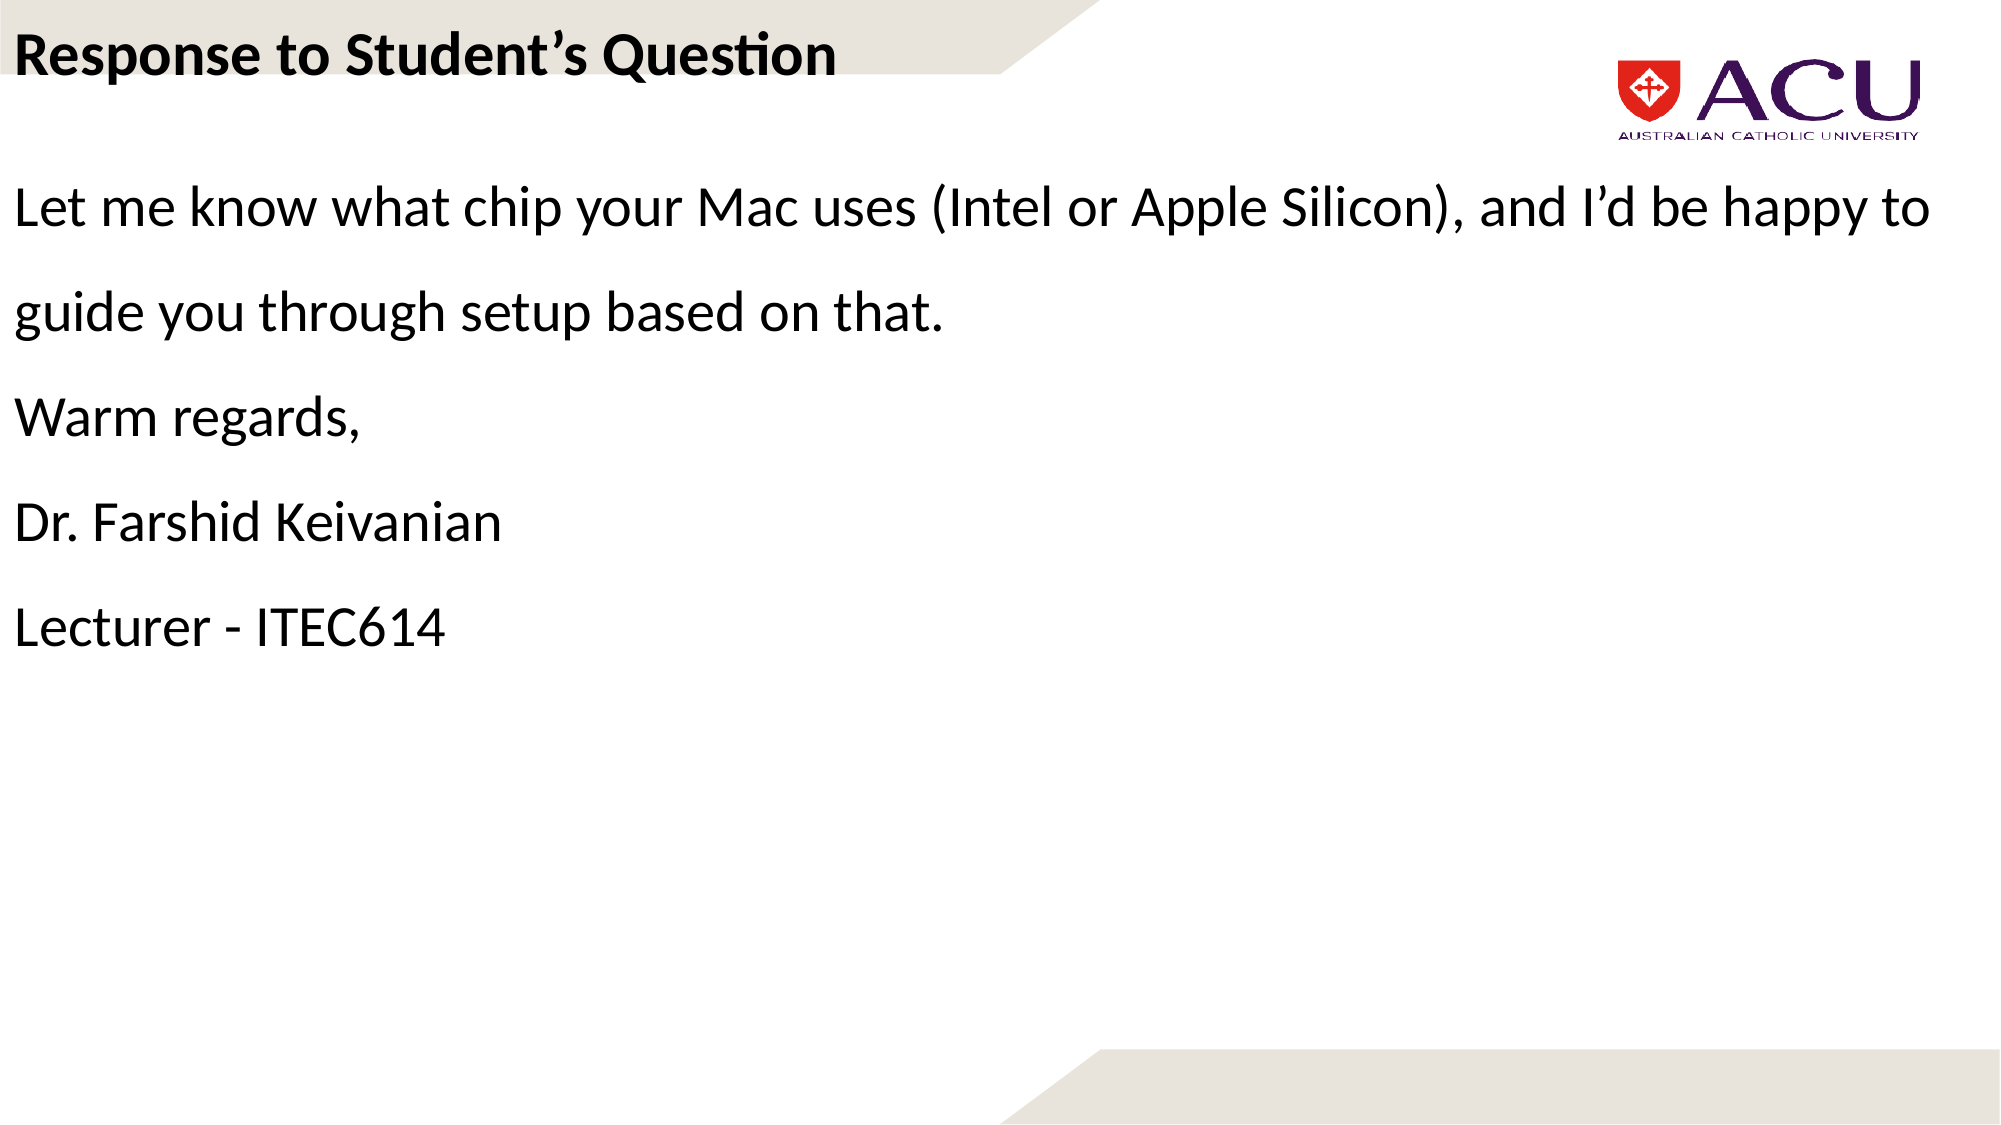

Response to Student’s Question
Let me know what chip your Mac uses (Intel or Apple Silicon), and I’d be happy to guide you through setup based on that.
Warm regards,
Dr. Farshid Keivanian
Lecturer - ITEC614